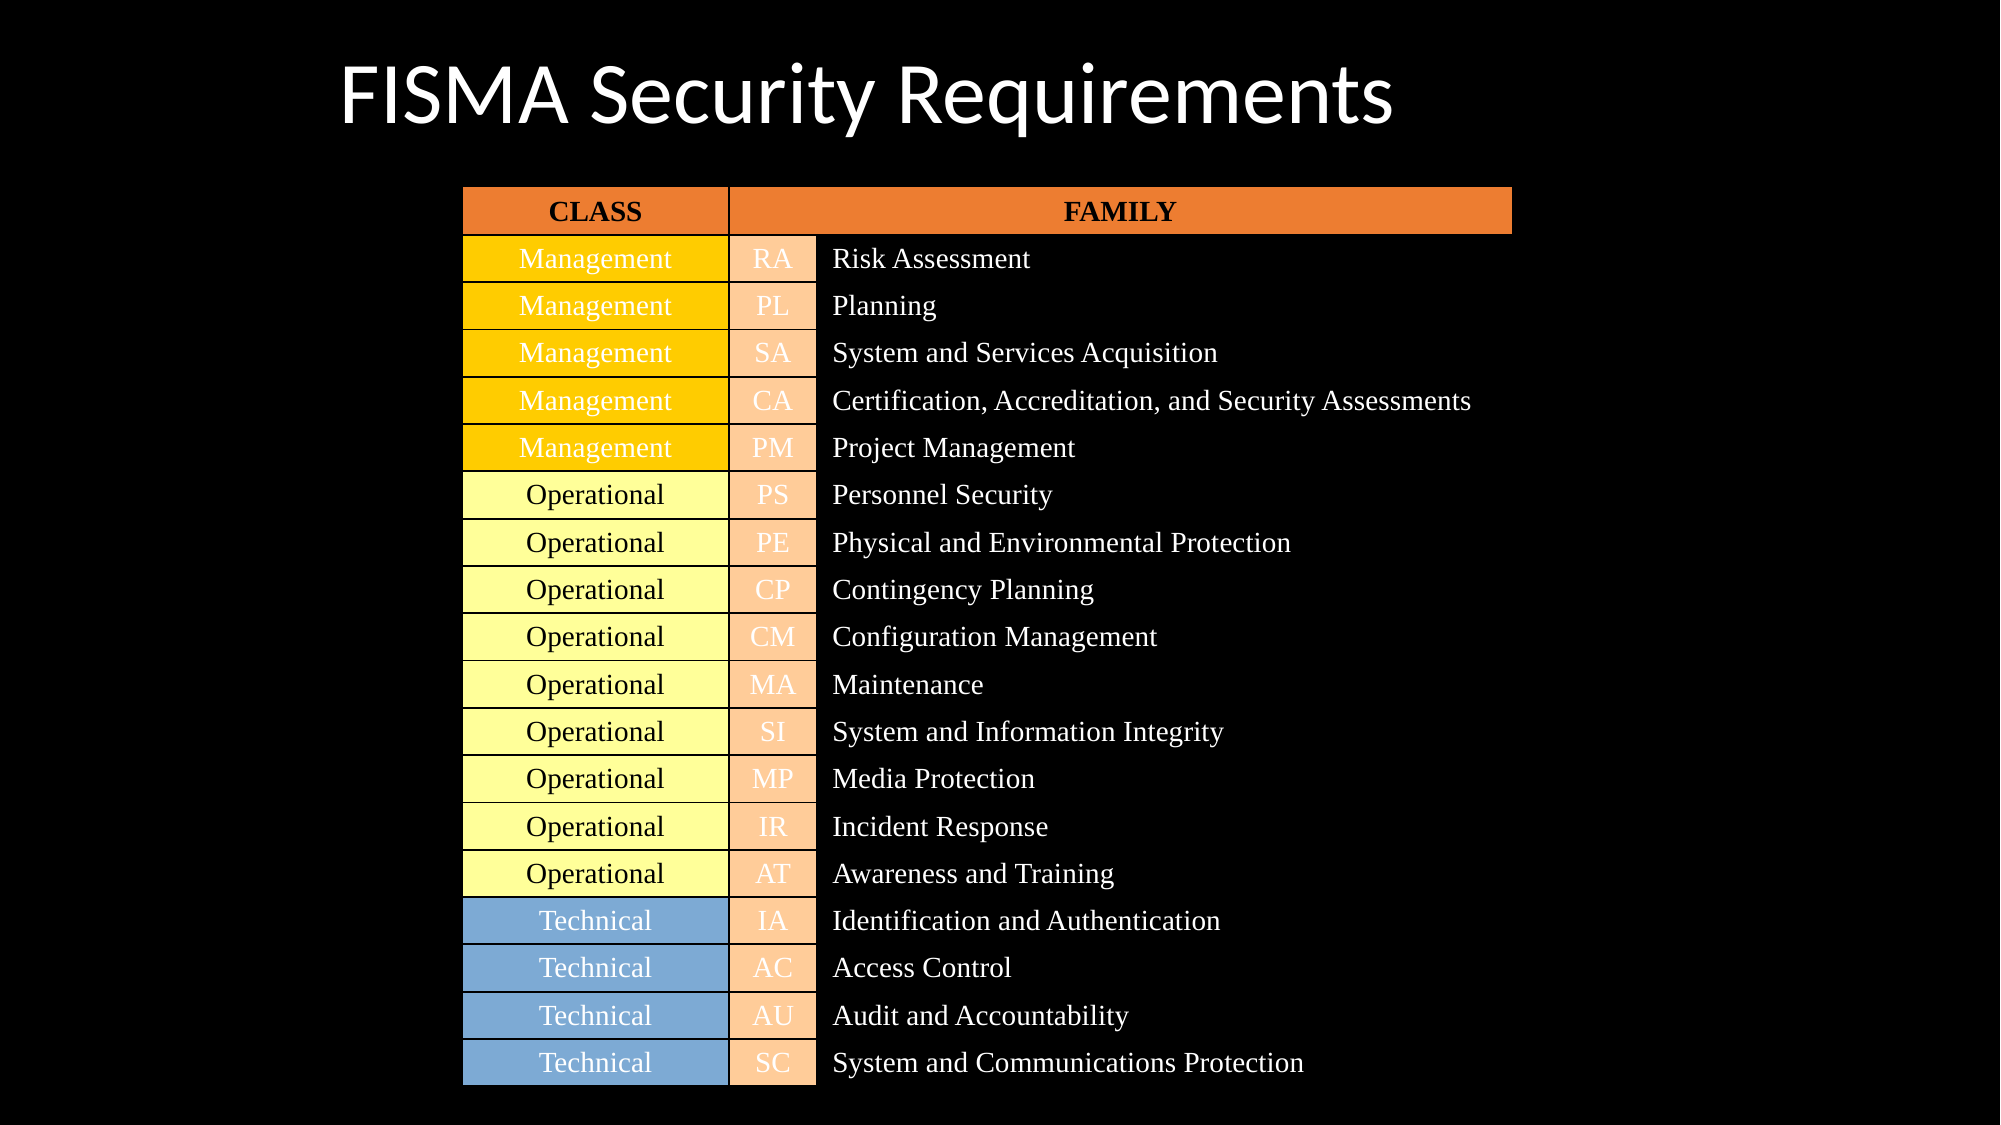

# FISMA Security Requirements
| CLASS | FAMILY |  |
| --- | --- | --- |
| Management | RA | Risk Assessment |
| Management | PL | Planning |
| Management | SA | System and Services Acquisition |
| Management | CA | Certification, Accreditation, and Security Assessments |
| Management | PM | Project Management |
| Operational | PS | Personnel Security |
| Operational | PE | Physical and Environmental Protection |
| Operational | CP | Contingency Planning |
| Operational | CM | Configuration Management |
| Operational | MA | Maintenance |
| Operational | SI | System and Information Integrity |
| Operational | MP | Media Protection |
| Operational | IR | Incident Response |
| Operational | AT | Awareness and Training |
| Technical | IA | Identification and Authentication |
| Technical | AC | Access Control |
| Technical | AU | Audit and Accountability |
| Technical | SC | System and Communications Protection |